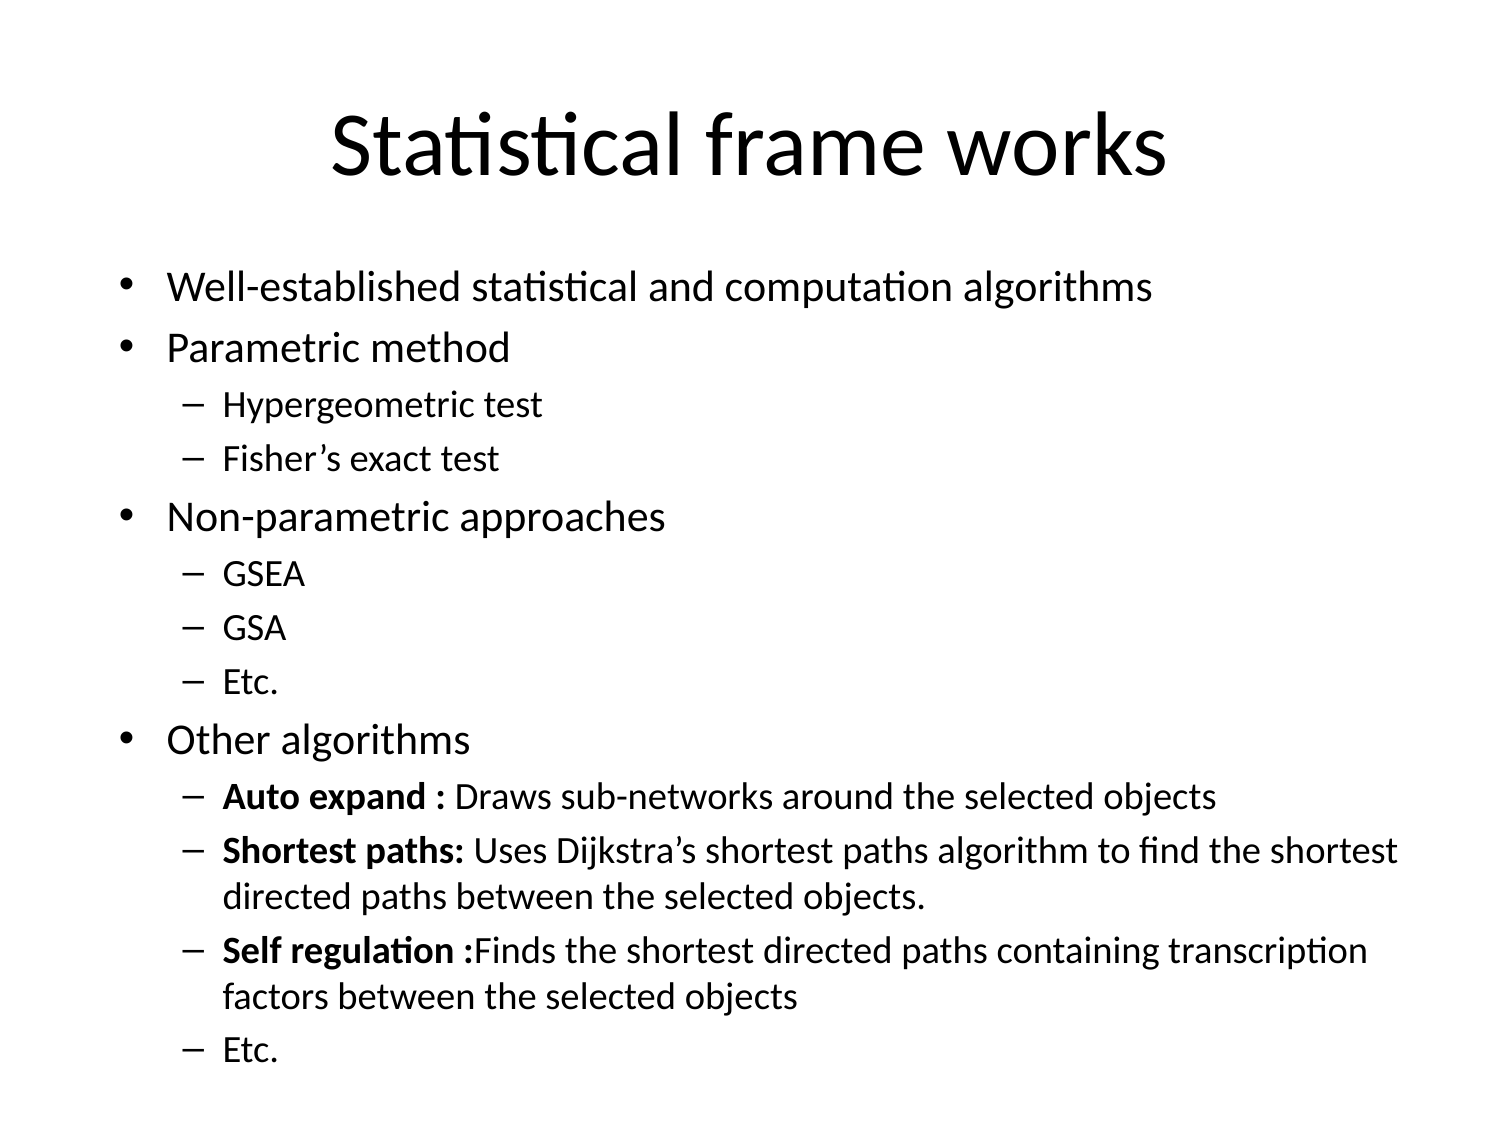

# Statistical frame works
Well-established statistical and computation algorithms
Parametric method
Hypergeometric test
Fisher’s exact test
Non-parametric approaches
GSEA
GSA
Etc.
Other algorithms
Auto expand : Draws sub-networks around the selected objects
Shortest paths: Uses Dijkstra’s shortest paths algorithm to find the shortest directed paths between the selected objects.
Self regulation :Finds the shortest directed paths containing transcription factors between the selected objects
Etc.